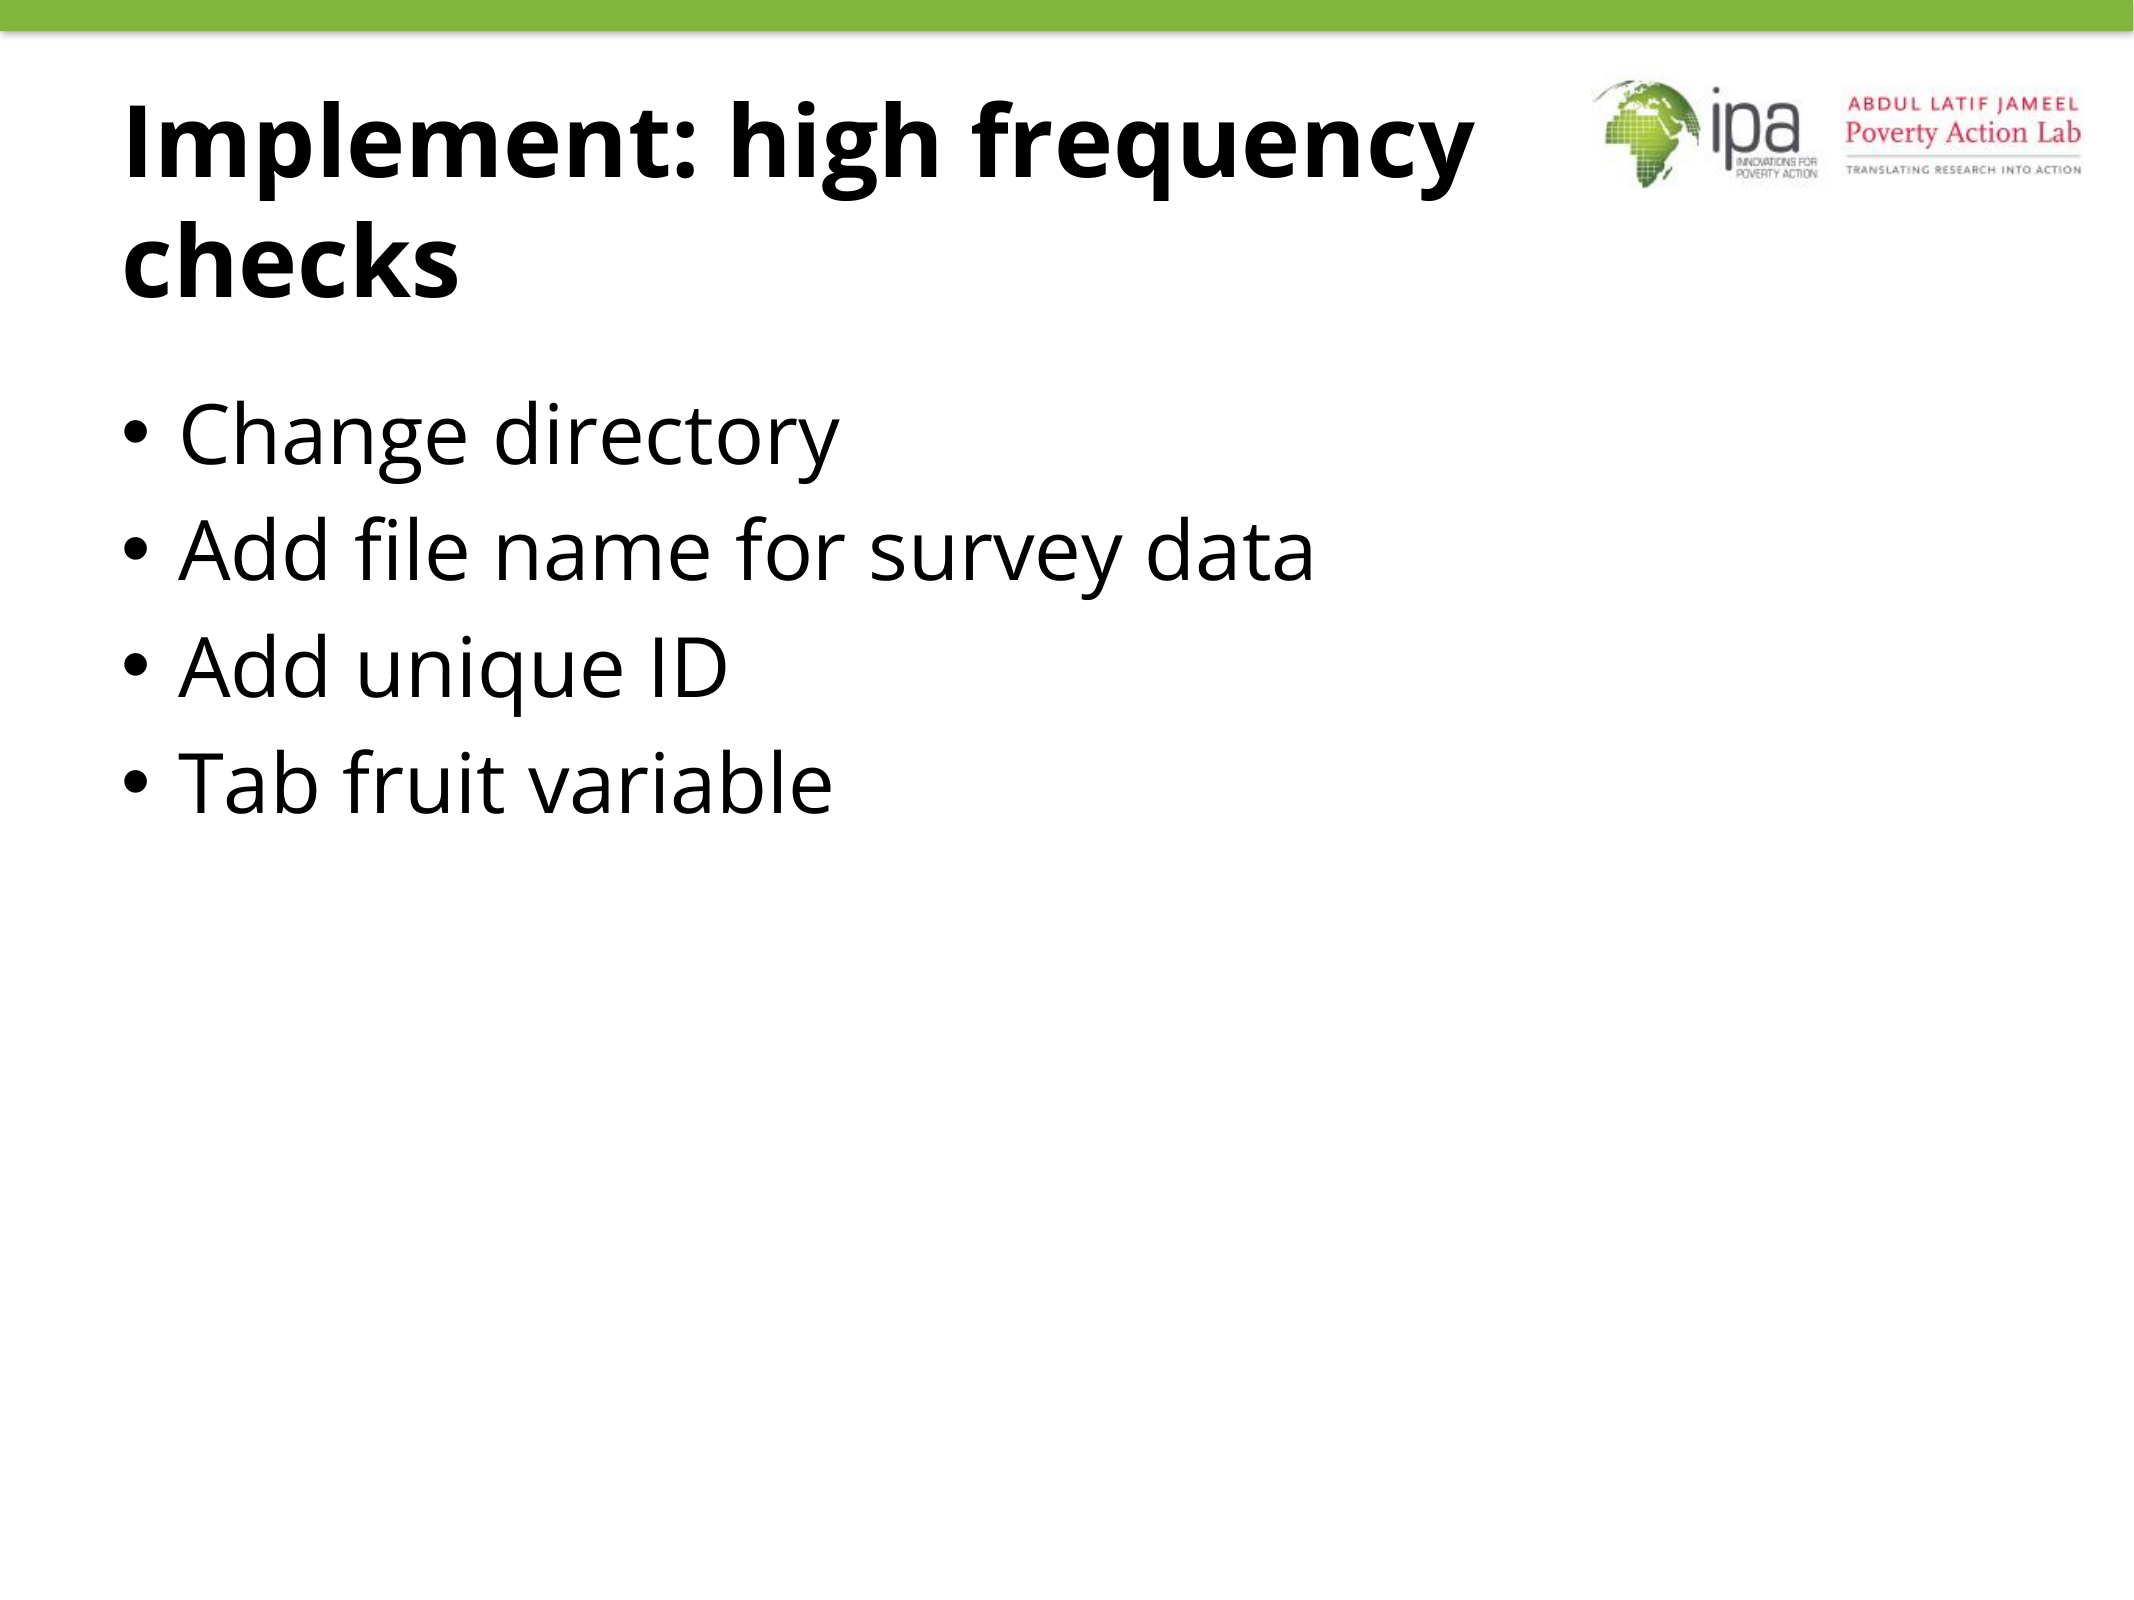

# Implement: high frequency checks
Change directory
Add file name for survey data
Add unique ID
Tab fruit variable